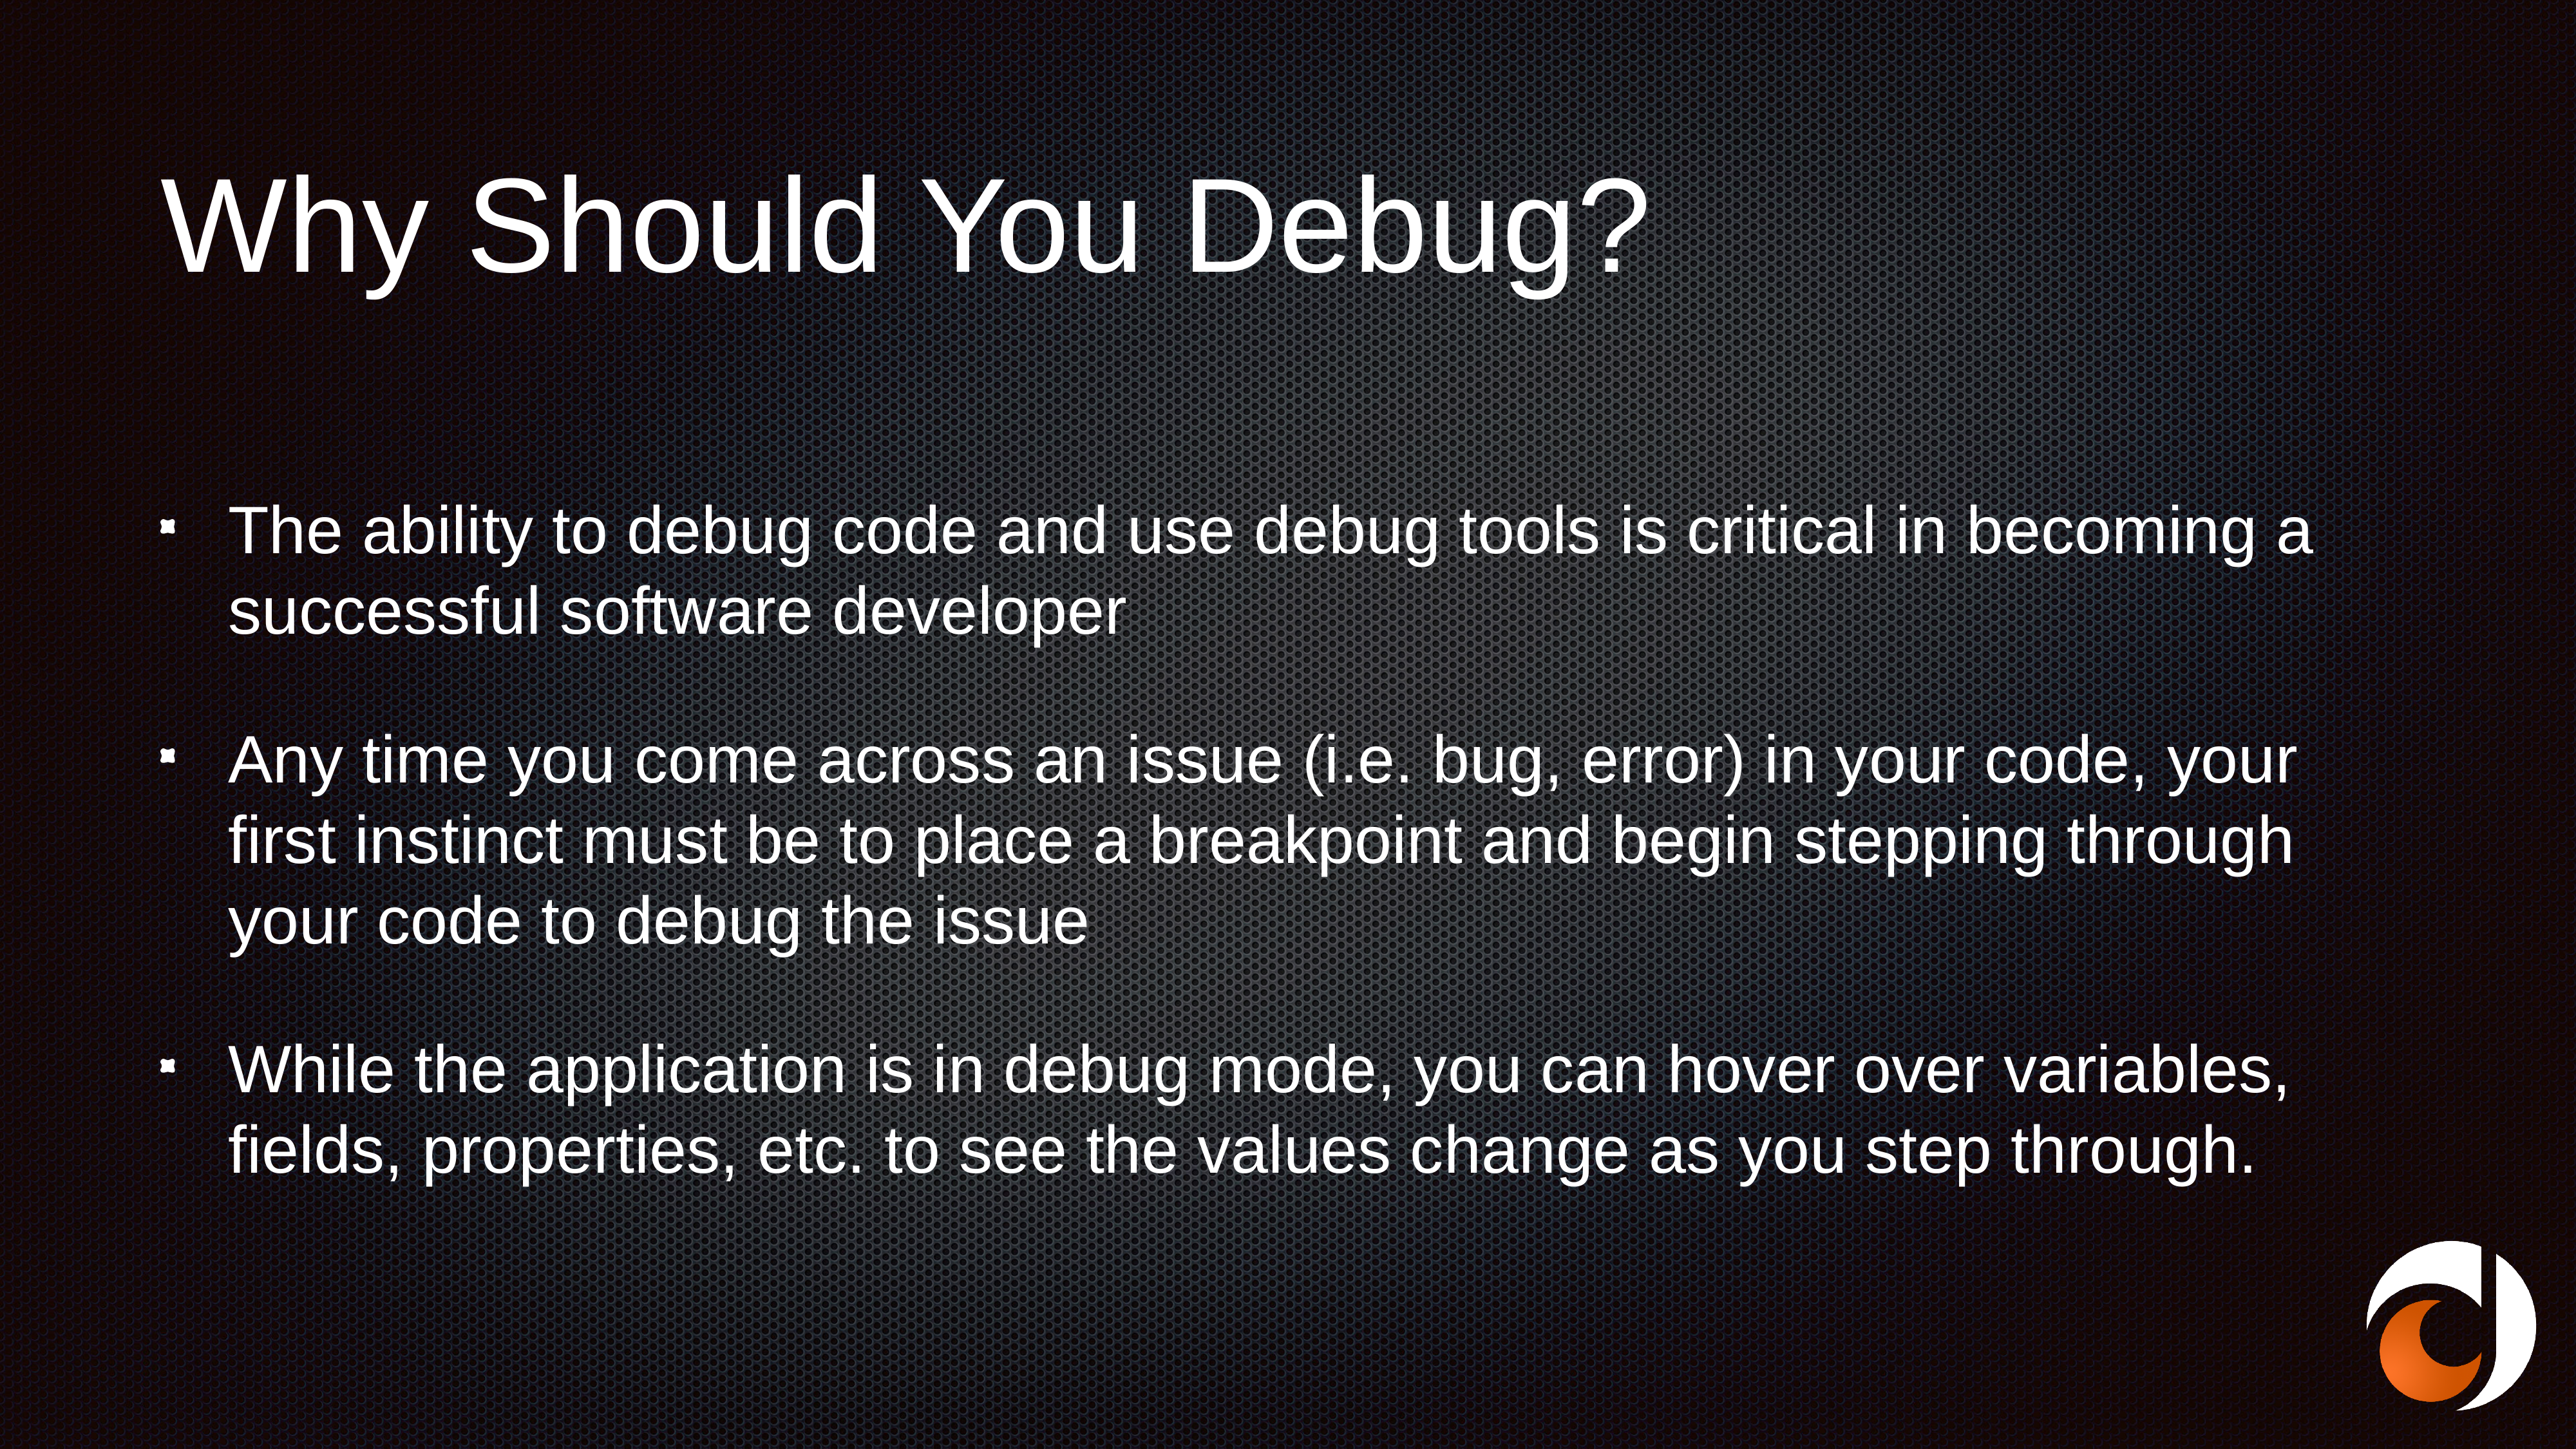

# Why Should You Debug?
The ability to debug code and use debug tools is critical in becoming a successful software developer
Any time you come across an issue (i.e. bug, error) in your code, your first instinct must be to place a breakpoint and begin stepping through your code to debug the issue
While the application is in debug mode, you can hover over variables, fields, properties, etc. to see the values change as you step through.